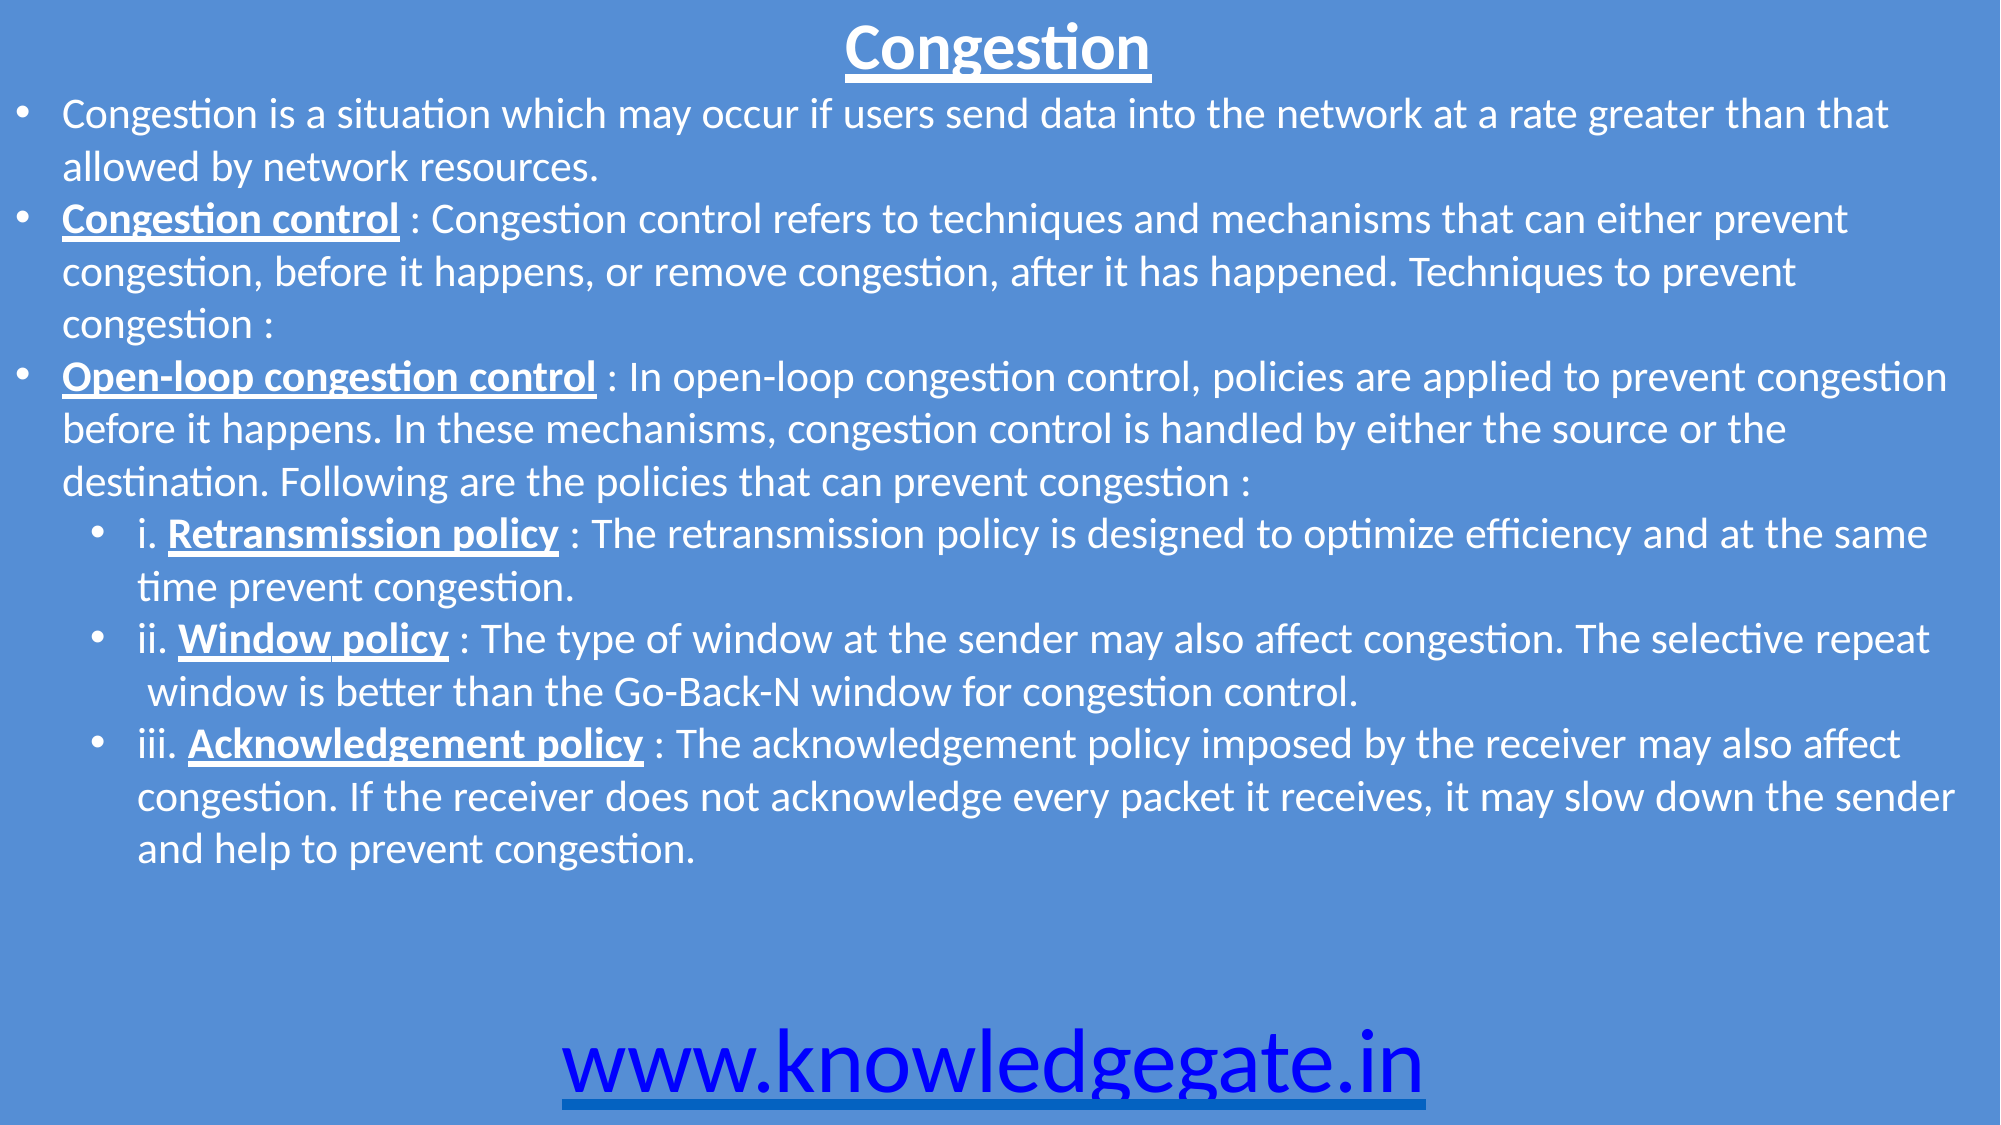

# Congestion
Congestion is a situation which may occur if users send data into the network at a rate greater than that  allowed by network resources.
Congestion control : Congestion control refers to techniques and mechanisms that can either prevent  congestion, before it happens, or remove congestion, after it has happened. Techniques to prevent  congestion :
Open-loop congestion control : In open-loop congestion control, policies are applied to prevent congestion  before it happens. In these mechanisms, congestion control is handled by either the source or the  destination. Following are the policies that can prevent congestion :
i. Retransmission policy : The retransmission policy is designed to optimize efficiency and at the same
time prevent congestion.
ii. Window policy : The type of window at the sender may also affect congestion. The selective repeat  window is better than the Go-Back-N window for congestion control.
iii. Acknowledgement policy : The acknowledgement policy imposed by the receiver may also affect  congestion. If the receiver does not acknowledge every packet it receives, it may slow down the sender  and help to prevent congestion.
www.knowledgegate.in